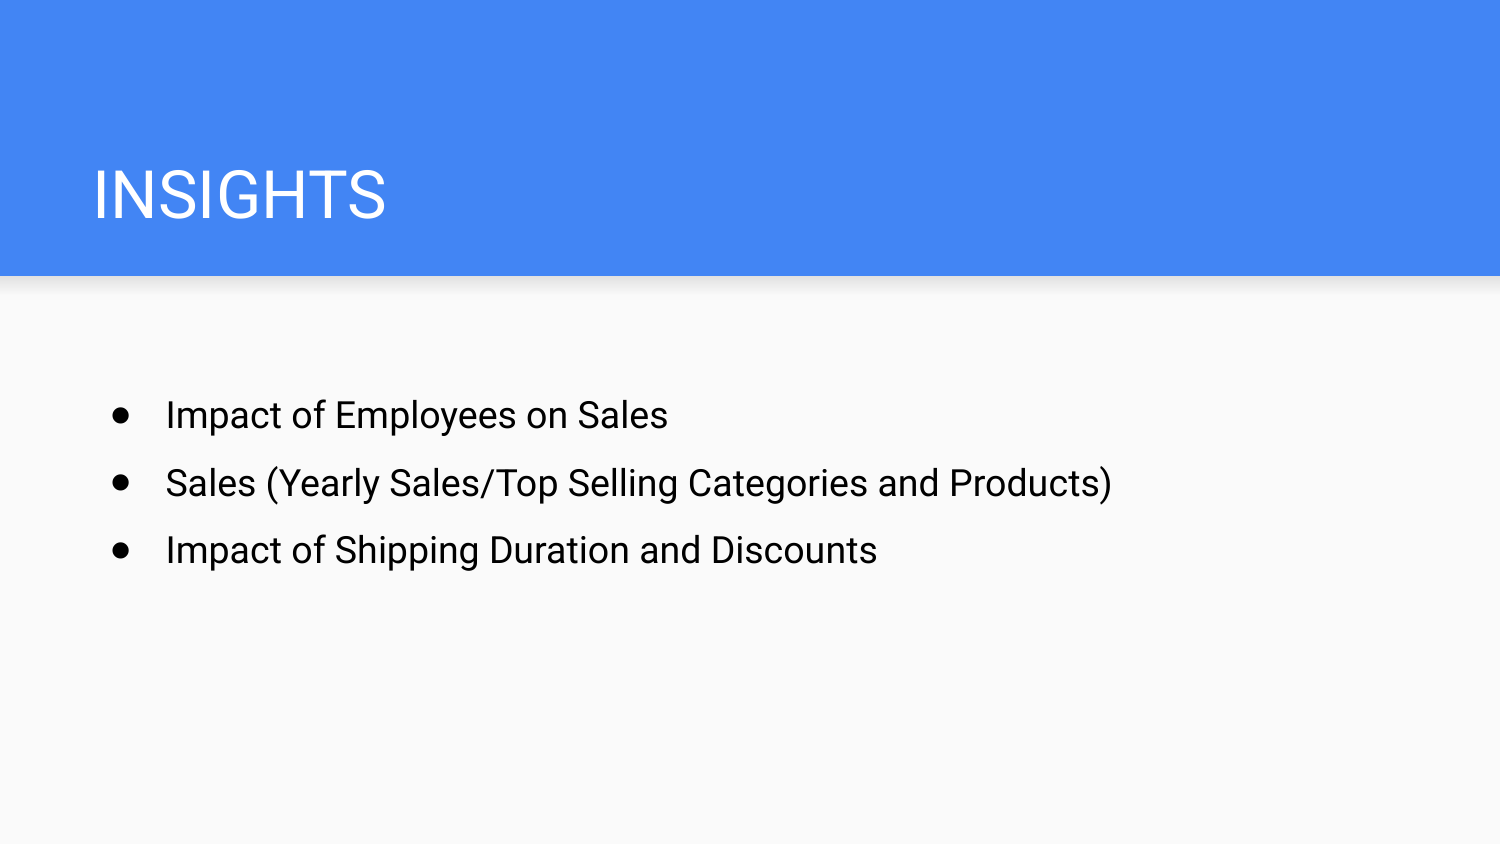

# INSIGHTS
Impact of Employees on Sales
Sales (Yearly Sales/Top Selling Categories and Products)
Impact of Shipping Duration and Discounts